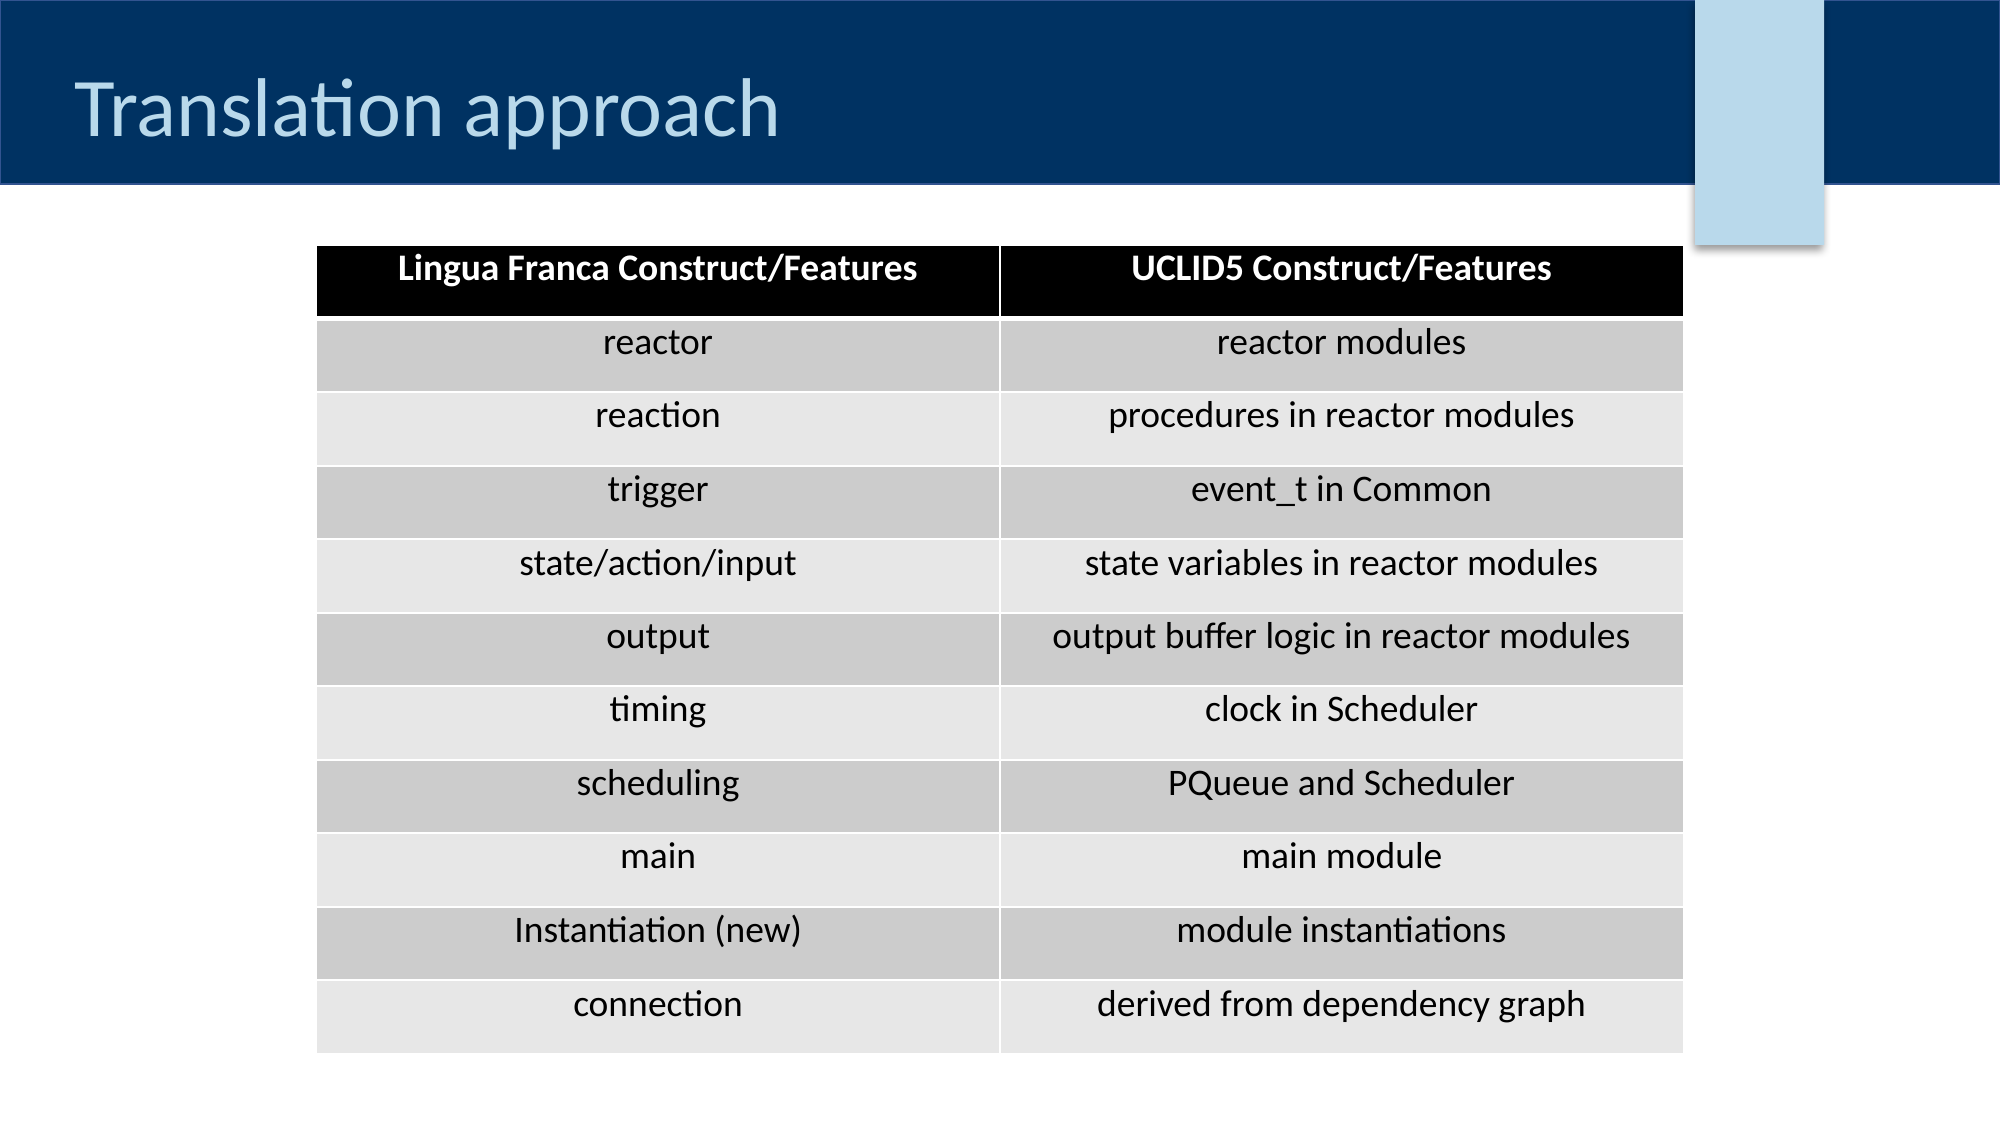

# Translation approach
| Lingua Franca Construct/Features | UCLID5 Construct/Features |
| --- | --- |
| reactor | reactor modules |
| reaction | procedures in reactor modules |
| trigger | event\_t in Common |
| state/action/input | state variables in reactor modules |
| output | output buffer logic in reactor modules |
| timing | clock in Scheduler |
| scheduling | PQueue and Scheduler |
| main | main module |
| Instantiation (new) | module instantiations |
| connection | derived from dependency graph |